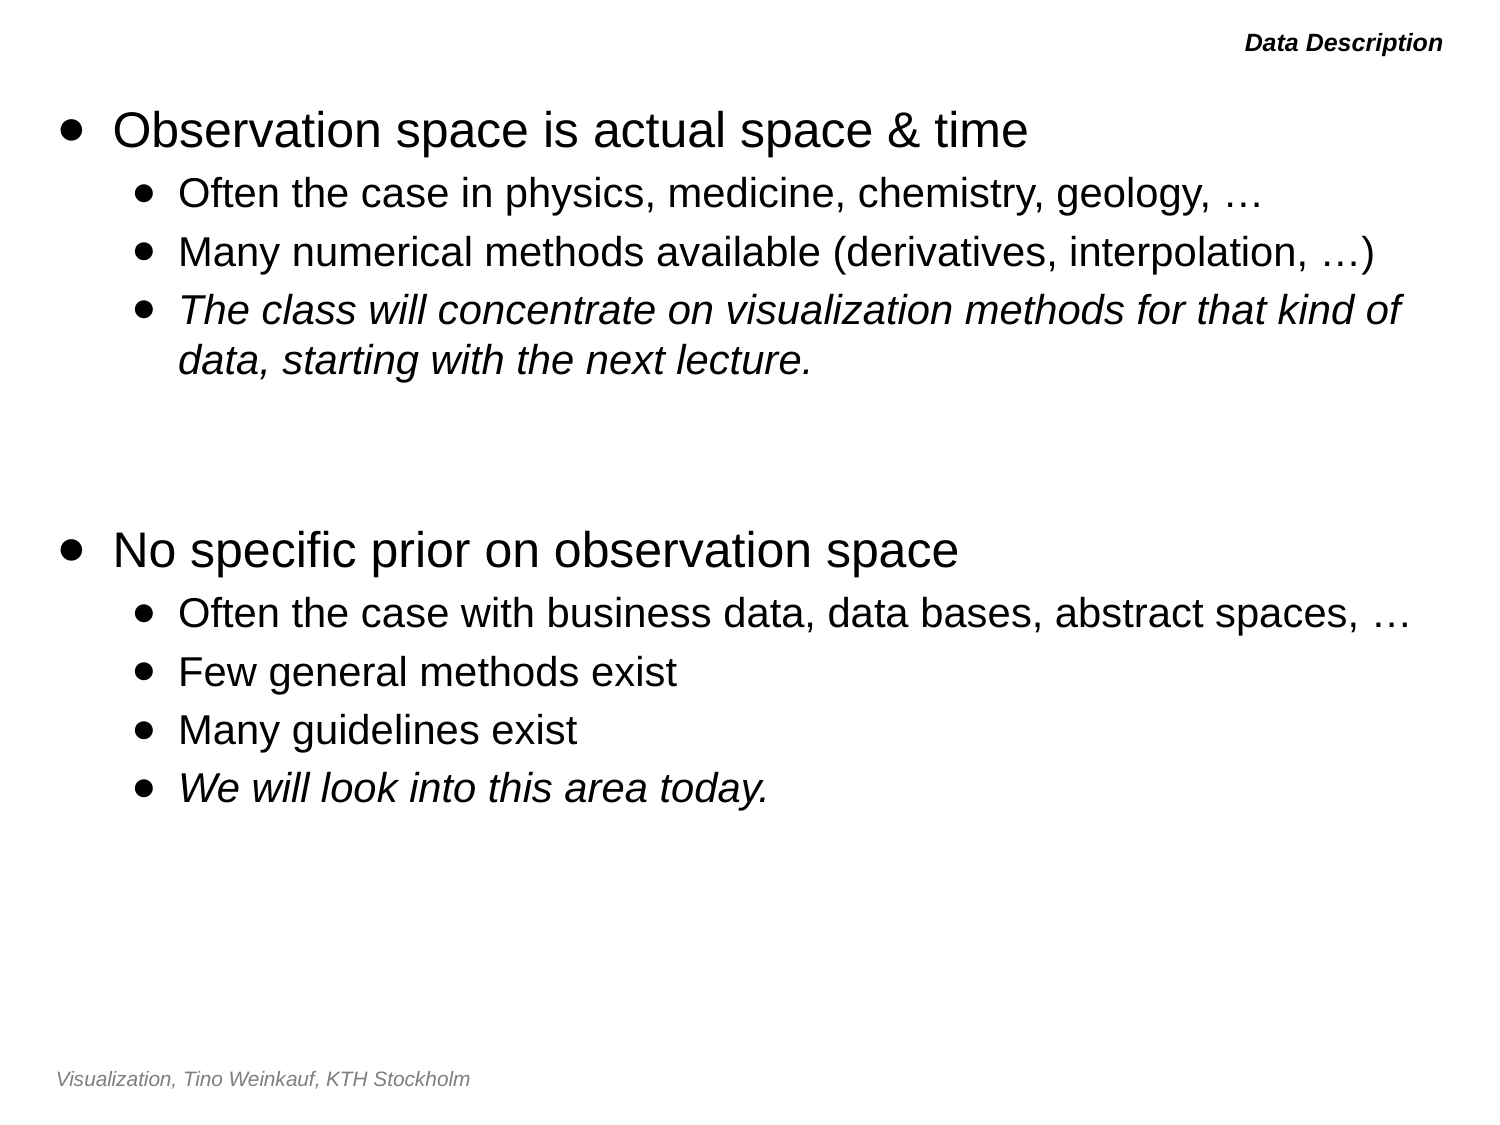

# Data Description
Observation space is actual space & time
Often the case in physics, medicine, chemistry, geology, …
Many numerical methods available (derivatives, interpolation, …)
The class will concentrate on visualization methods for that kind of data, starting with the next lecture.

No specific prior on observation space
Often the case with business data, data bases, abstract spaces, …
Few general methods exist
Many guidelines exist
We will look into this area today.